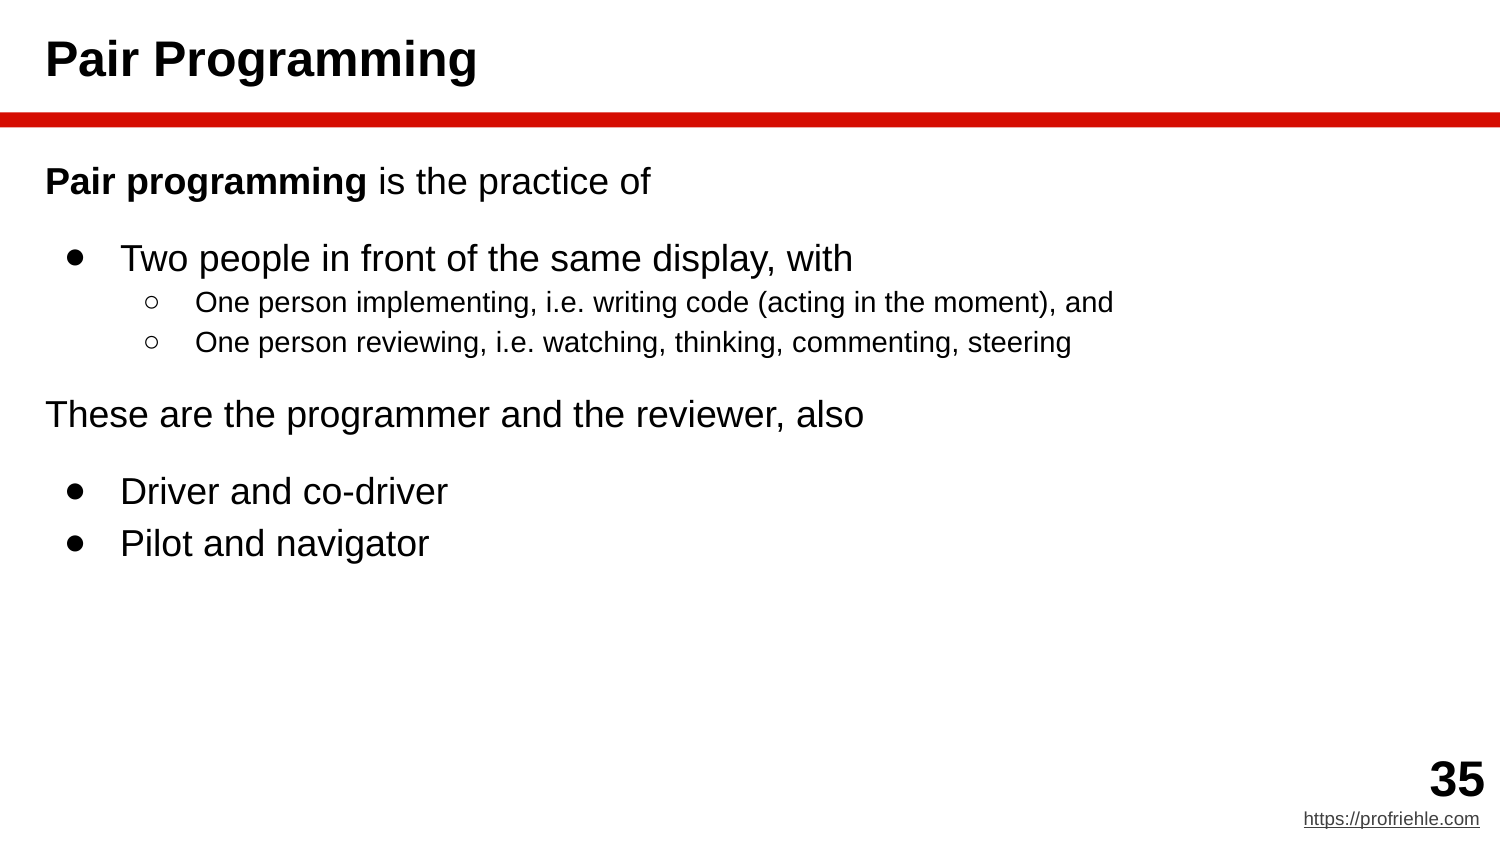

# Pair Programming
Pair programming is the practice of
Two people in front of the same display, with
One person implementing, i.e. writing code (acting in the moment), and
One person reviewing, i.e. watching, thinking, commenting, steering
These are the programmer and the reviewer, also
Driver and co-driver
Pilot and navigator

35
https://profriehle.com